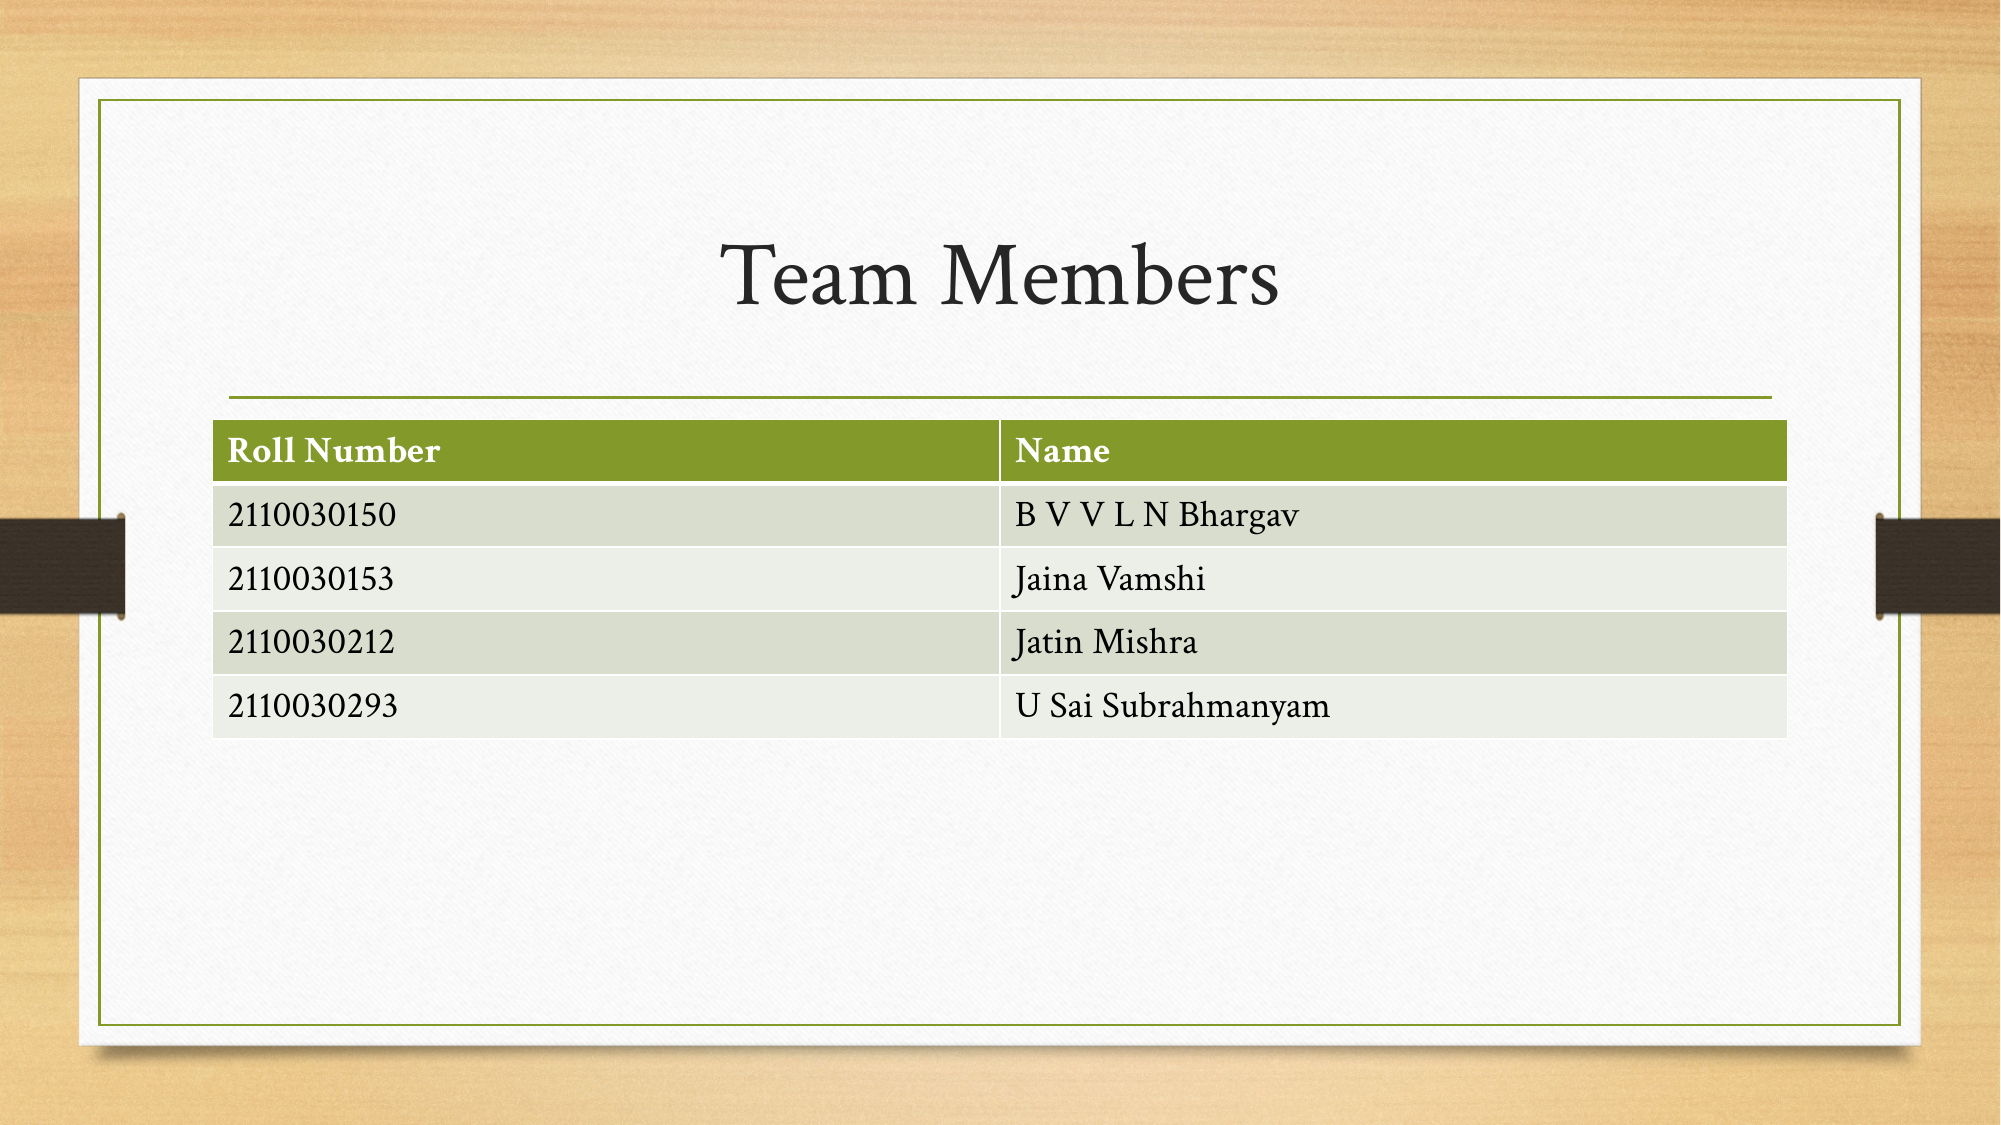

# Team Members
| Roll Number | Name |
| --- | --- |
| 2110030150 | B V V L N Bhargav |
| 2110030153 | Jaina Vamshi |
| 2110030212 | Jatin Mishra |
| 2110030293 | U Sai Subrahmanyam |